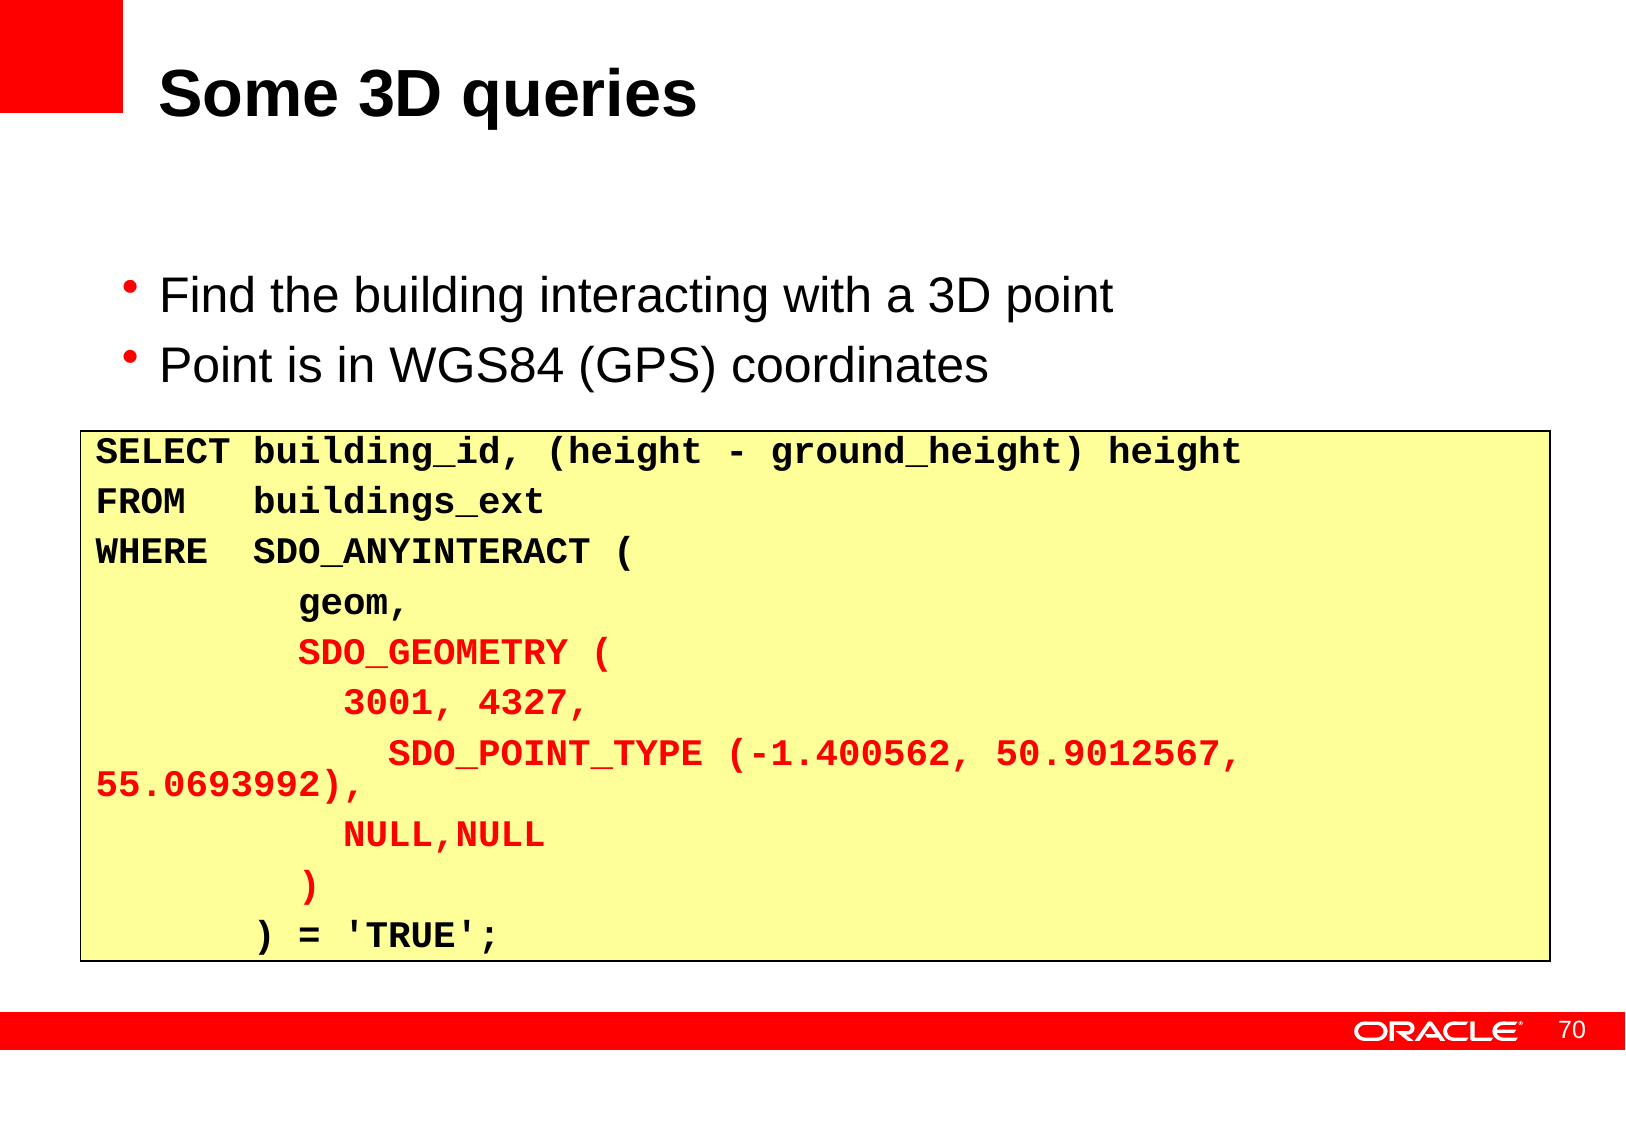

# Some 3D queries
Find the building interacting with a 3D point
Point is in WGS84 (GPS) coordinates

SELECT building_id, (height - ground_height) height
FROM   buildings_ext
WHERE  SDO_ANYINTERACT (
         geom,
         SDO_GEOMETRY (
           3001, 4327,
             SDO_POINT_TYPE (-1.400562, 50.9012567, 55.0693992),
           NULL,NULL
         )
       ) = 'TRUE';